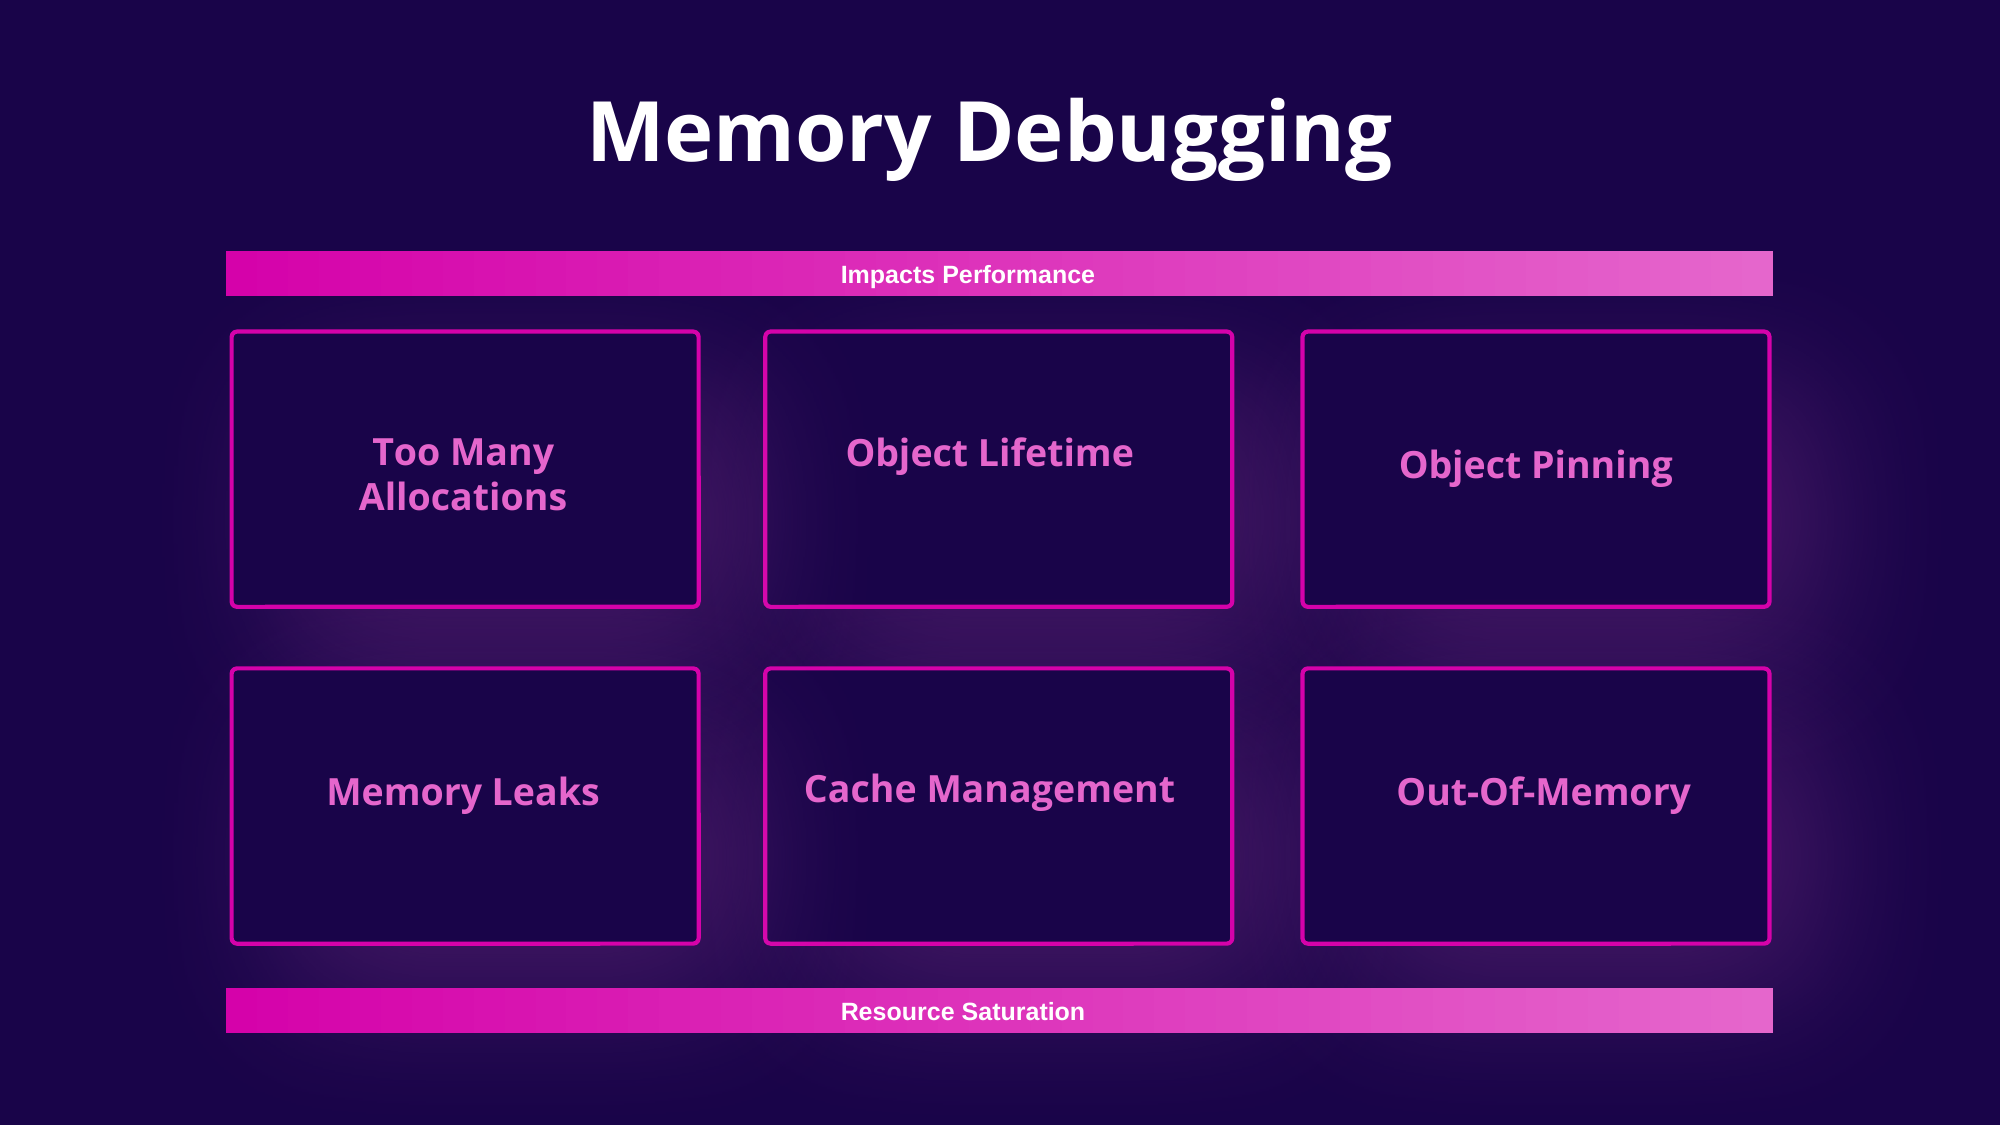

# Memory Debugging
Impacts Performance
Too Many Allocations
Object Lifetime
Object Pinning
Cache Management
Out-Of-Memory
Memory Leaks
Resource Saturation